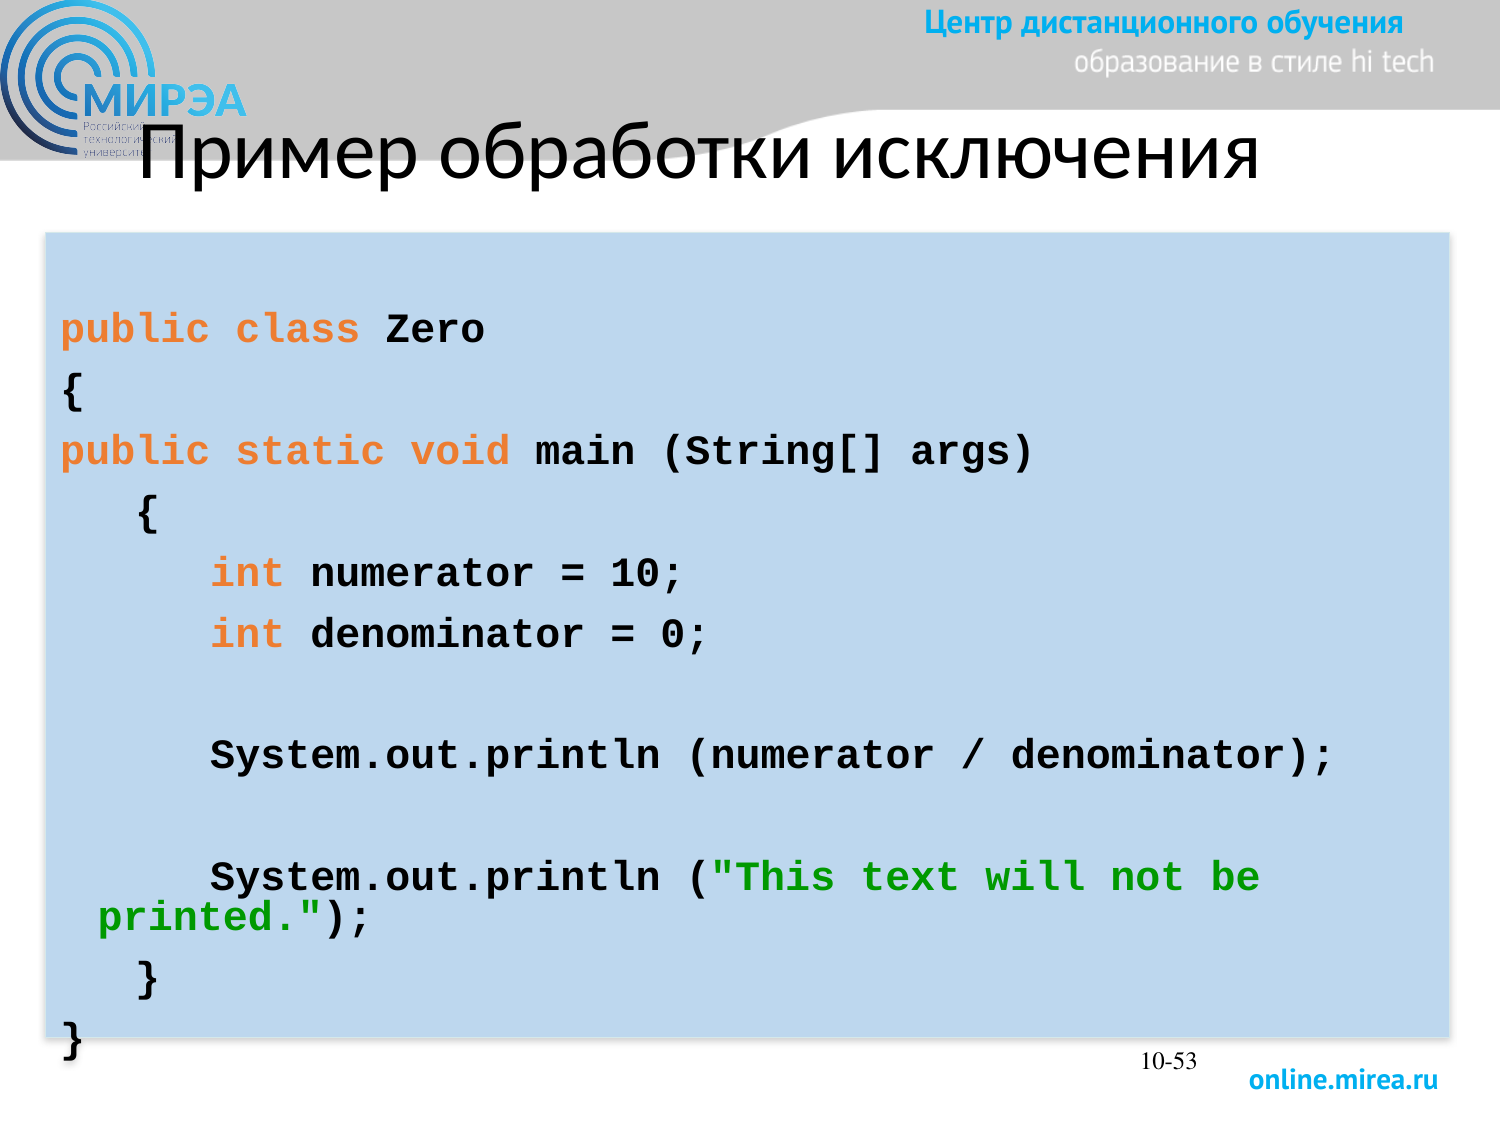

# Пример обработки исключения

public class Zero
{
public static void main (String[] args)
   {
      int numerator = 10;
      int denominator = 0;

      System.out.println (numerator / denominator);

      System.out.println ("This text will not be printed.");
   }
}

10-53